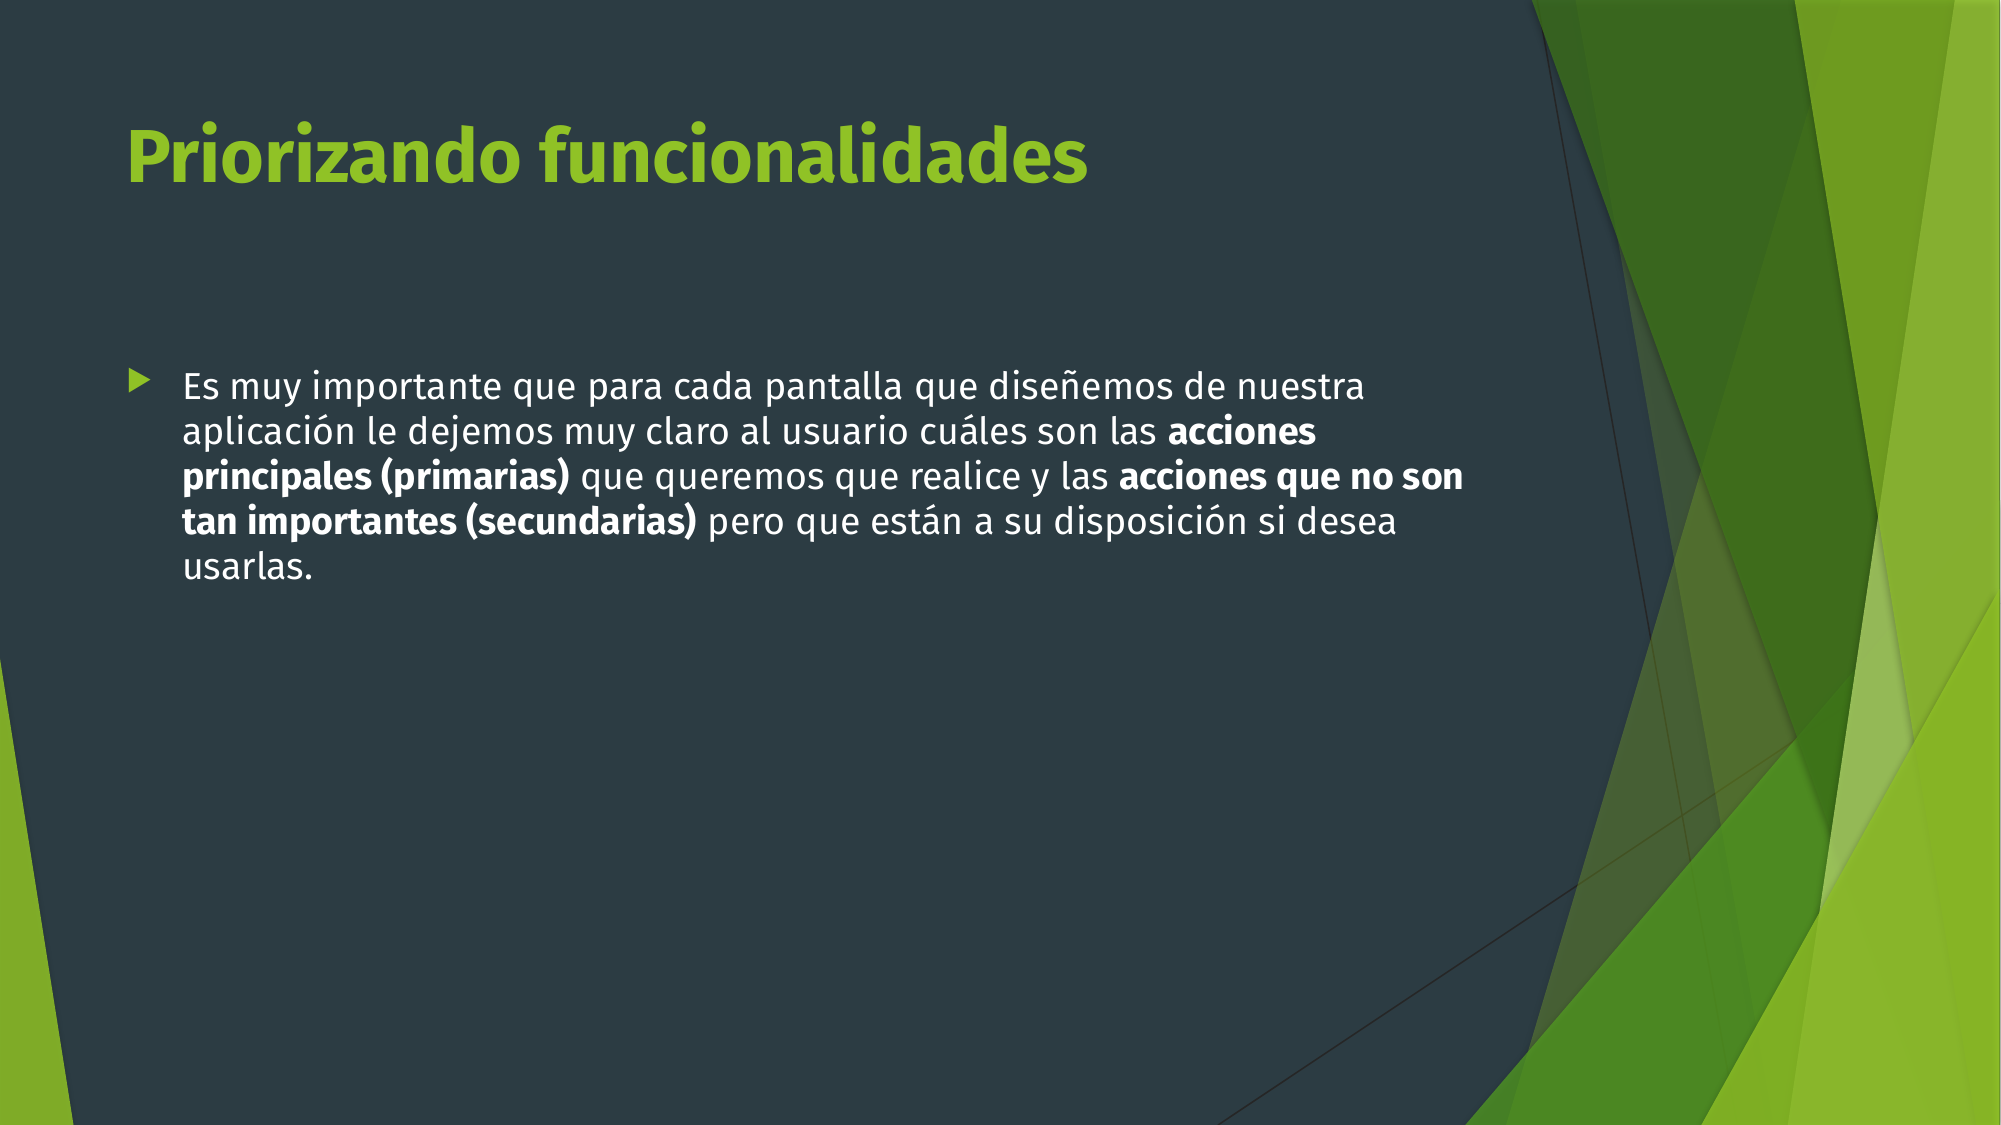

# Priorizando funcionalidades
Es muy importante que para cada pantalla que diseñemos de nuestra aplicación le dejemos muy claro al usuario cuáles son las acciones principales (primarias) que queremos que realice y las acciones que no son tan importantes (secundarias) pero que están a su disposición si desea usarlas.